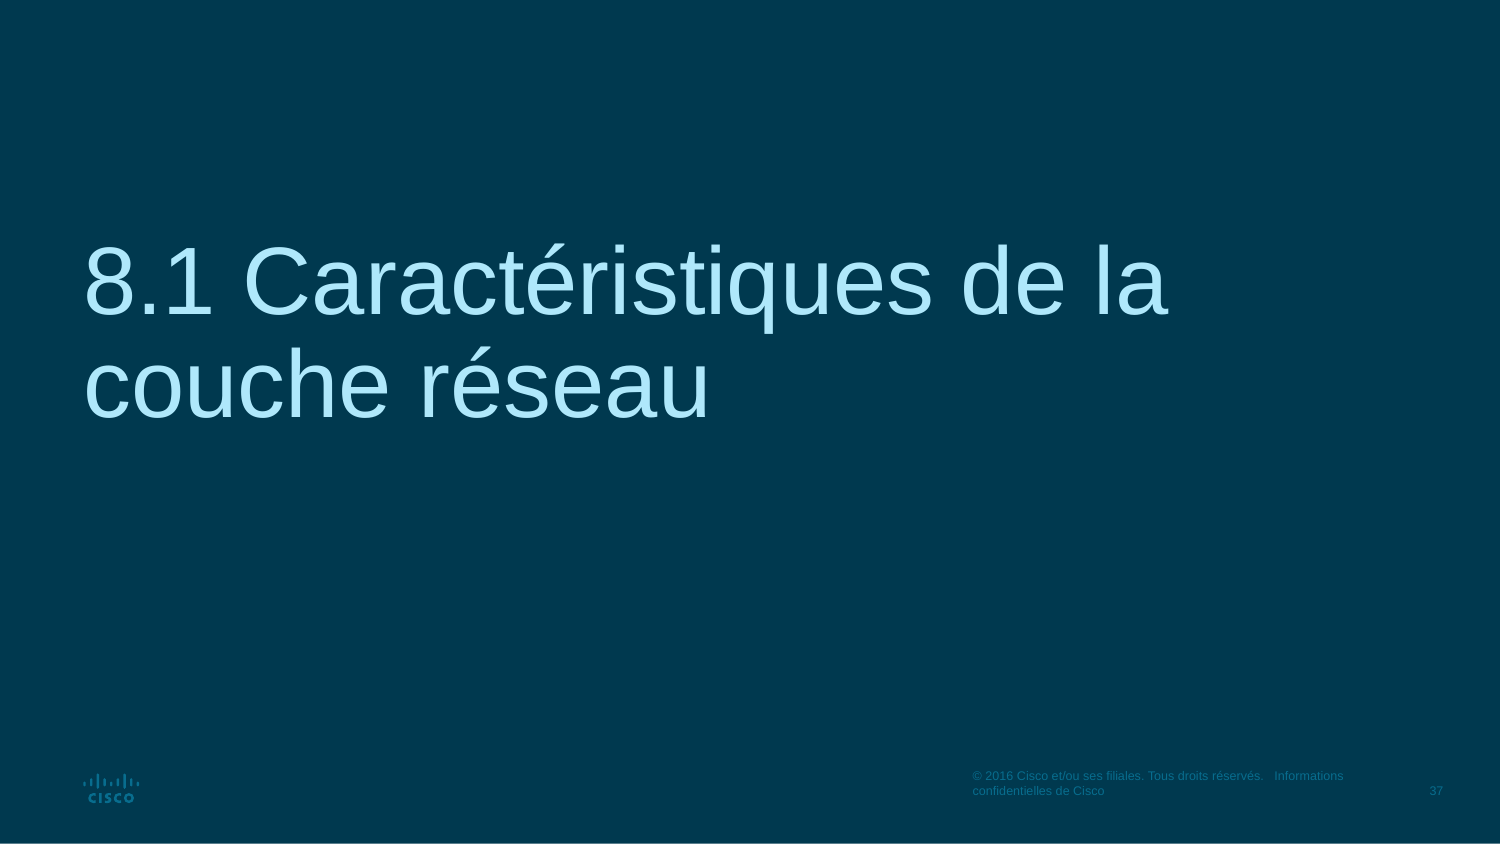

# 8.1 Caractéristiques de la couche réseau